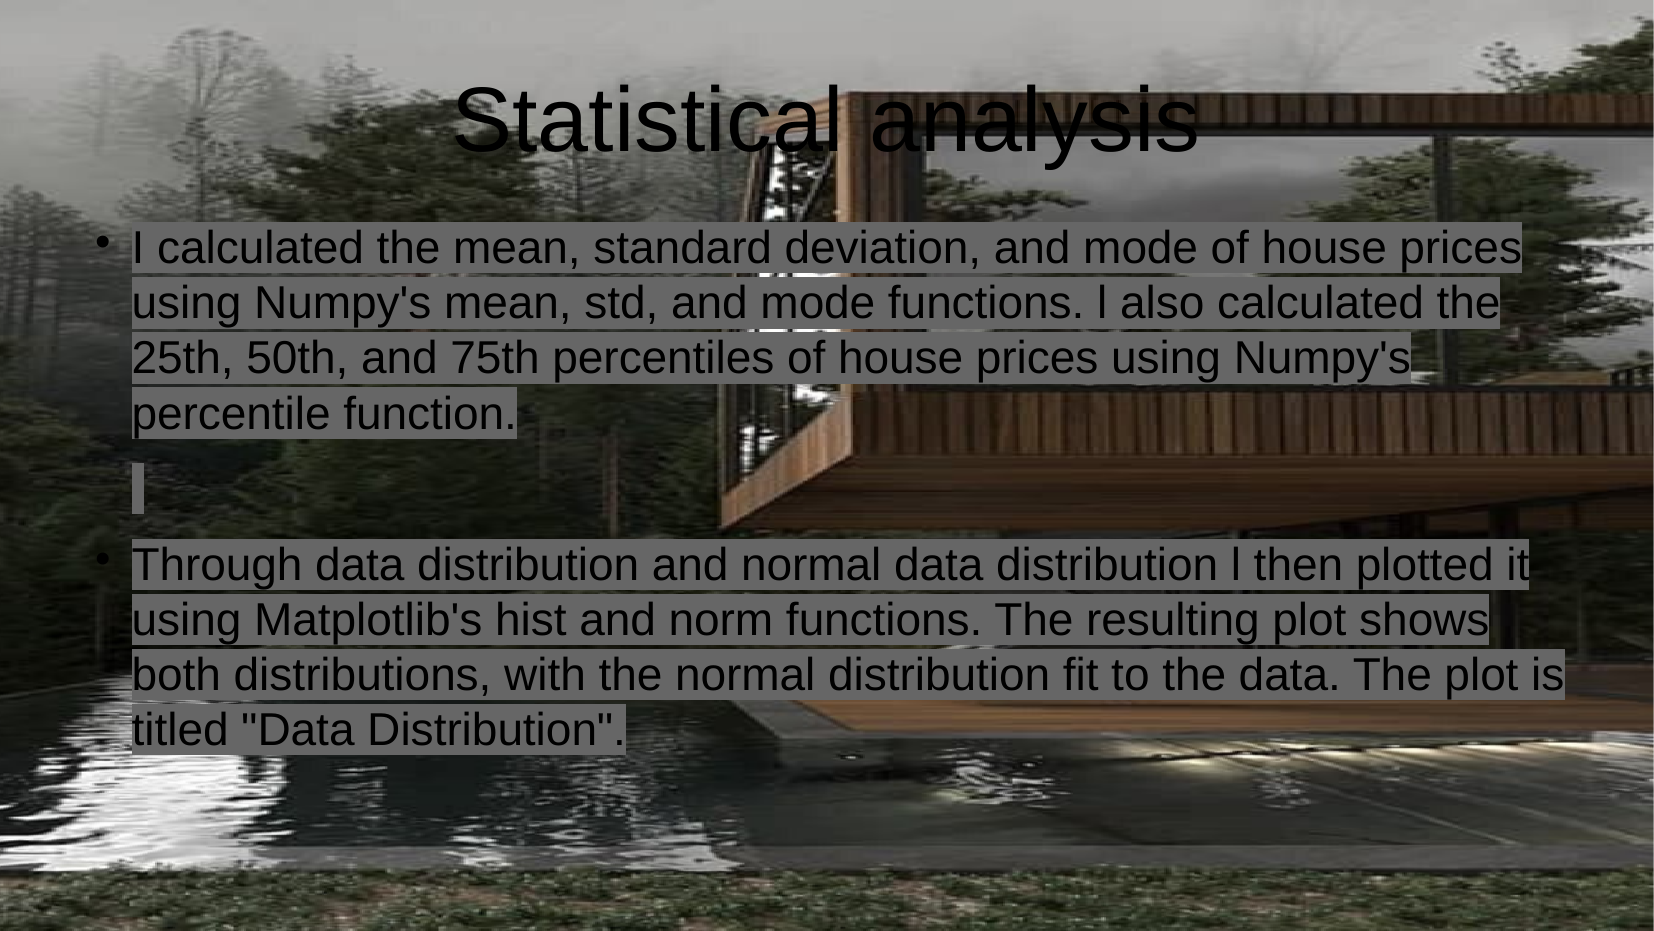

# Statistical analysis
I calculated the mean, standard deviation, and mode of house prices using Numpy's mean, std, and mode functions. l also calculated the 25th, 50th, and 75th percentiles of house prices using Numpy's percentile function.

Through data distribution and normal data distribution l then plotted it using Matplotlib's hist and norm functions. The resulting plot shows both distributions, with the normal distribution fit to the data. The plot is titled "Data Distribution".